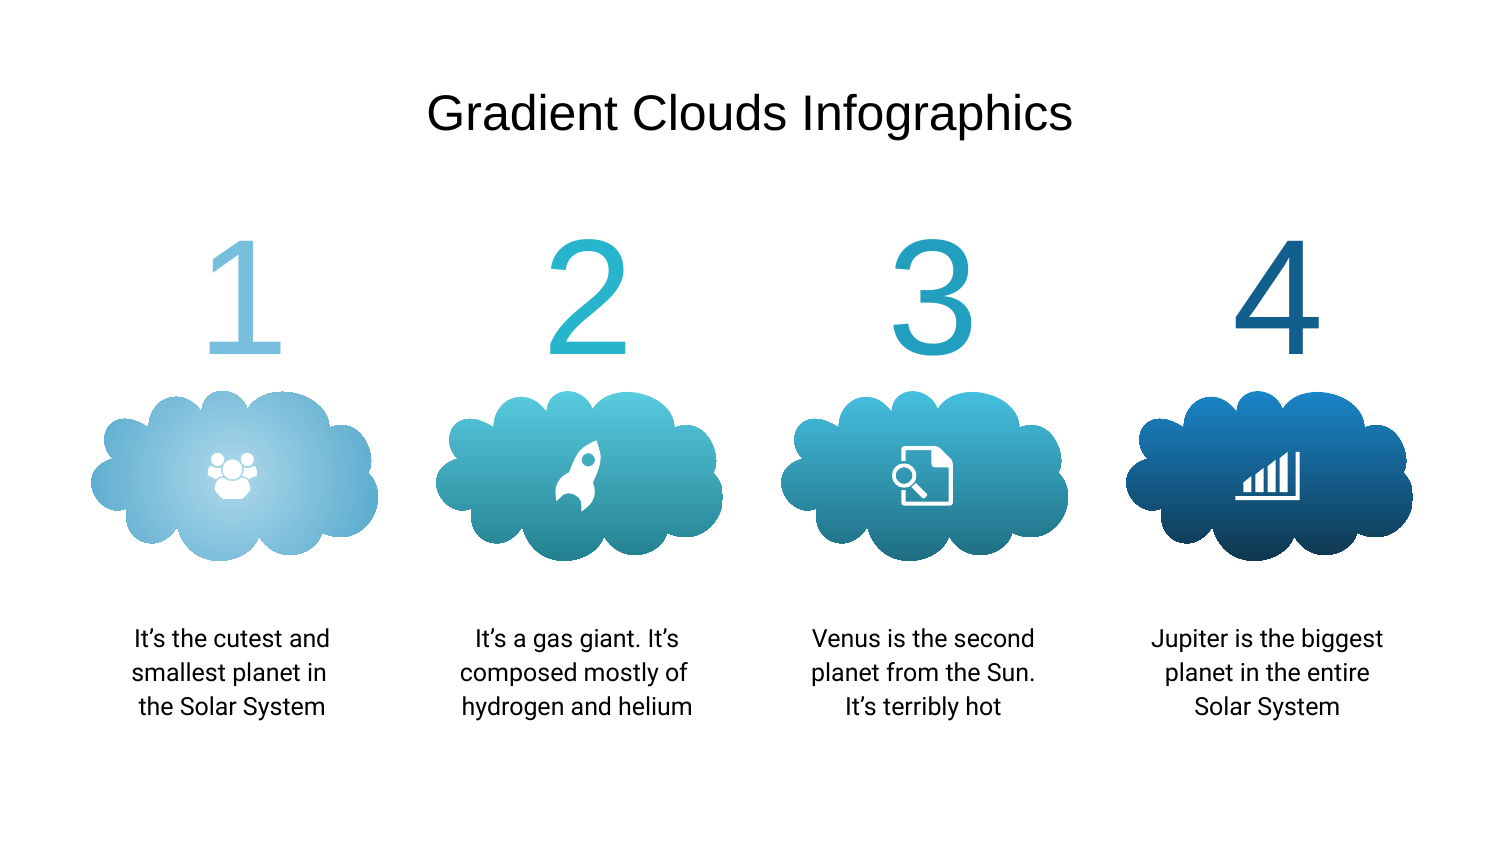

# Gradient Clouds Infographics
1
2
3
4

It’s the cutest and smallest planet in
the Solar System
It’s a gas giant. It’s composed mostly of
hydrogen and helium
Venus is the second planet from the Sun. It’s terribly hot
Jupiter is the biggest planet in the entire Solar System